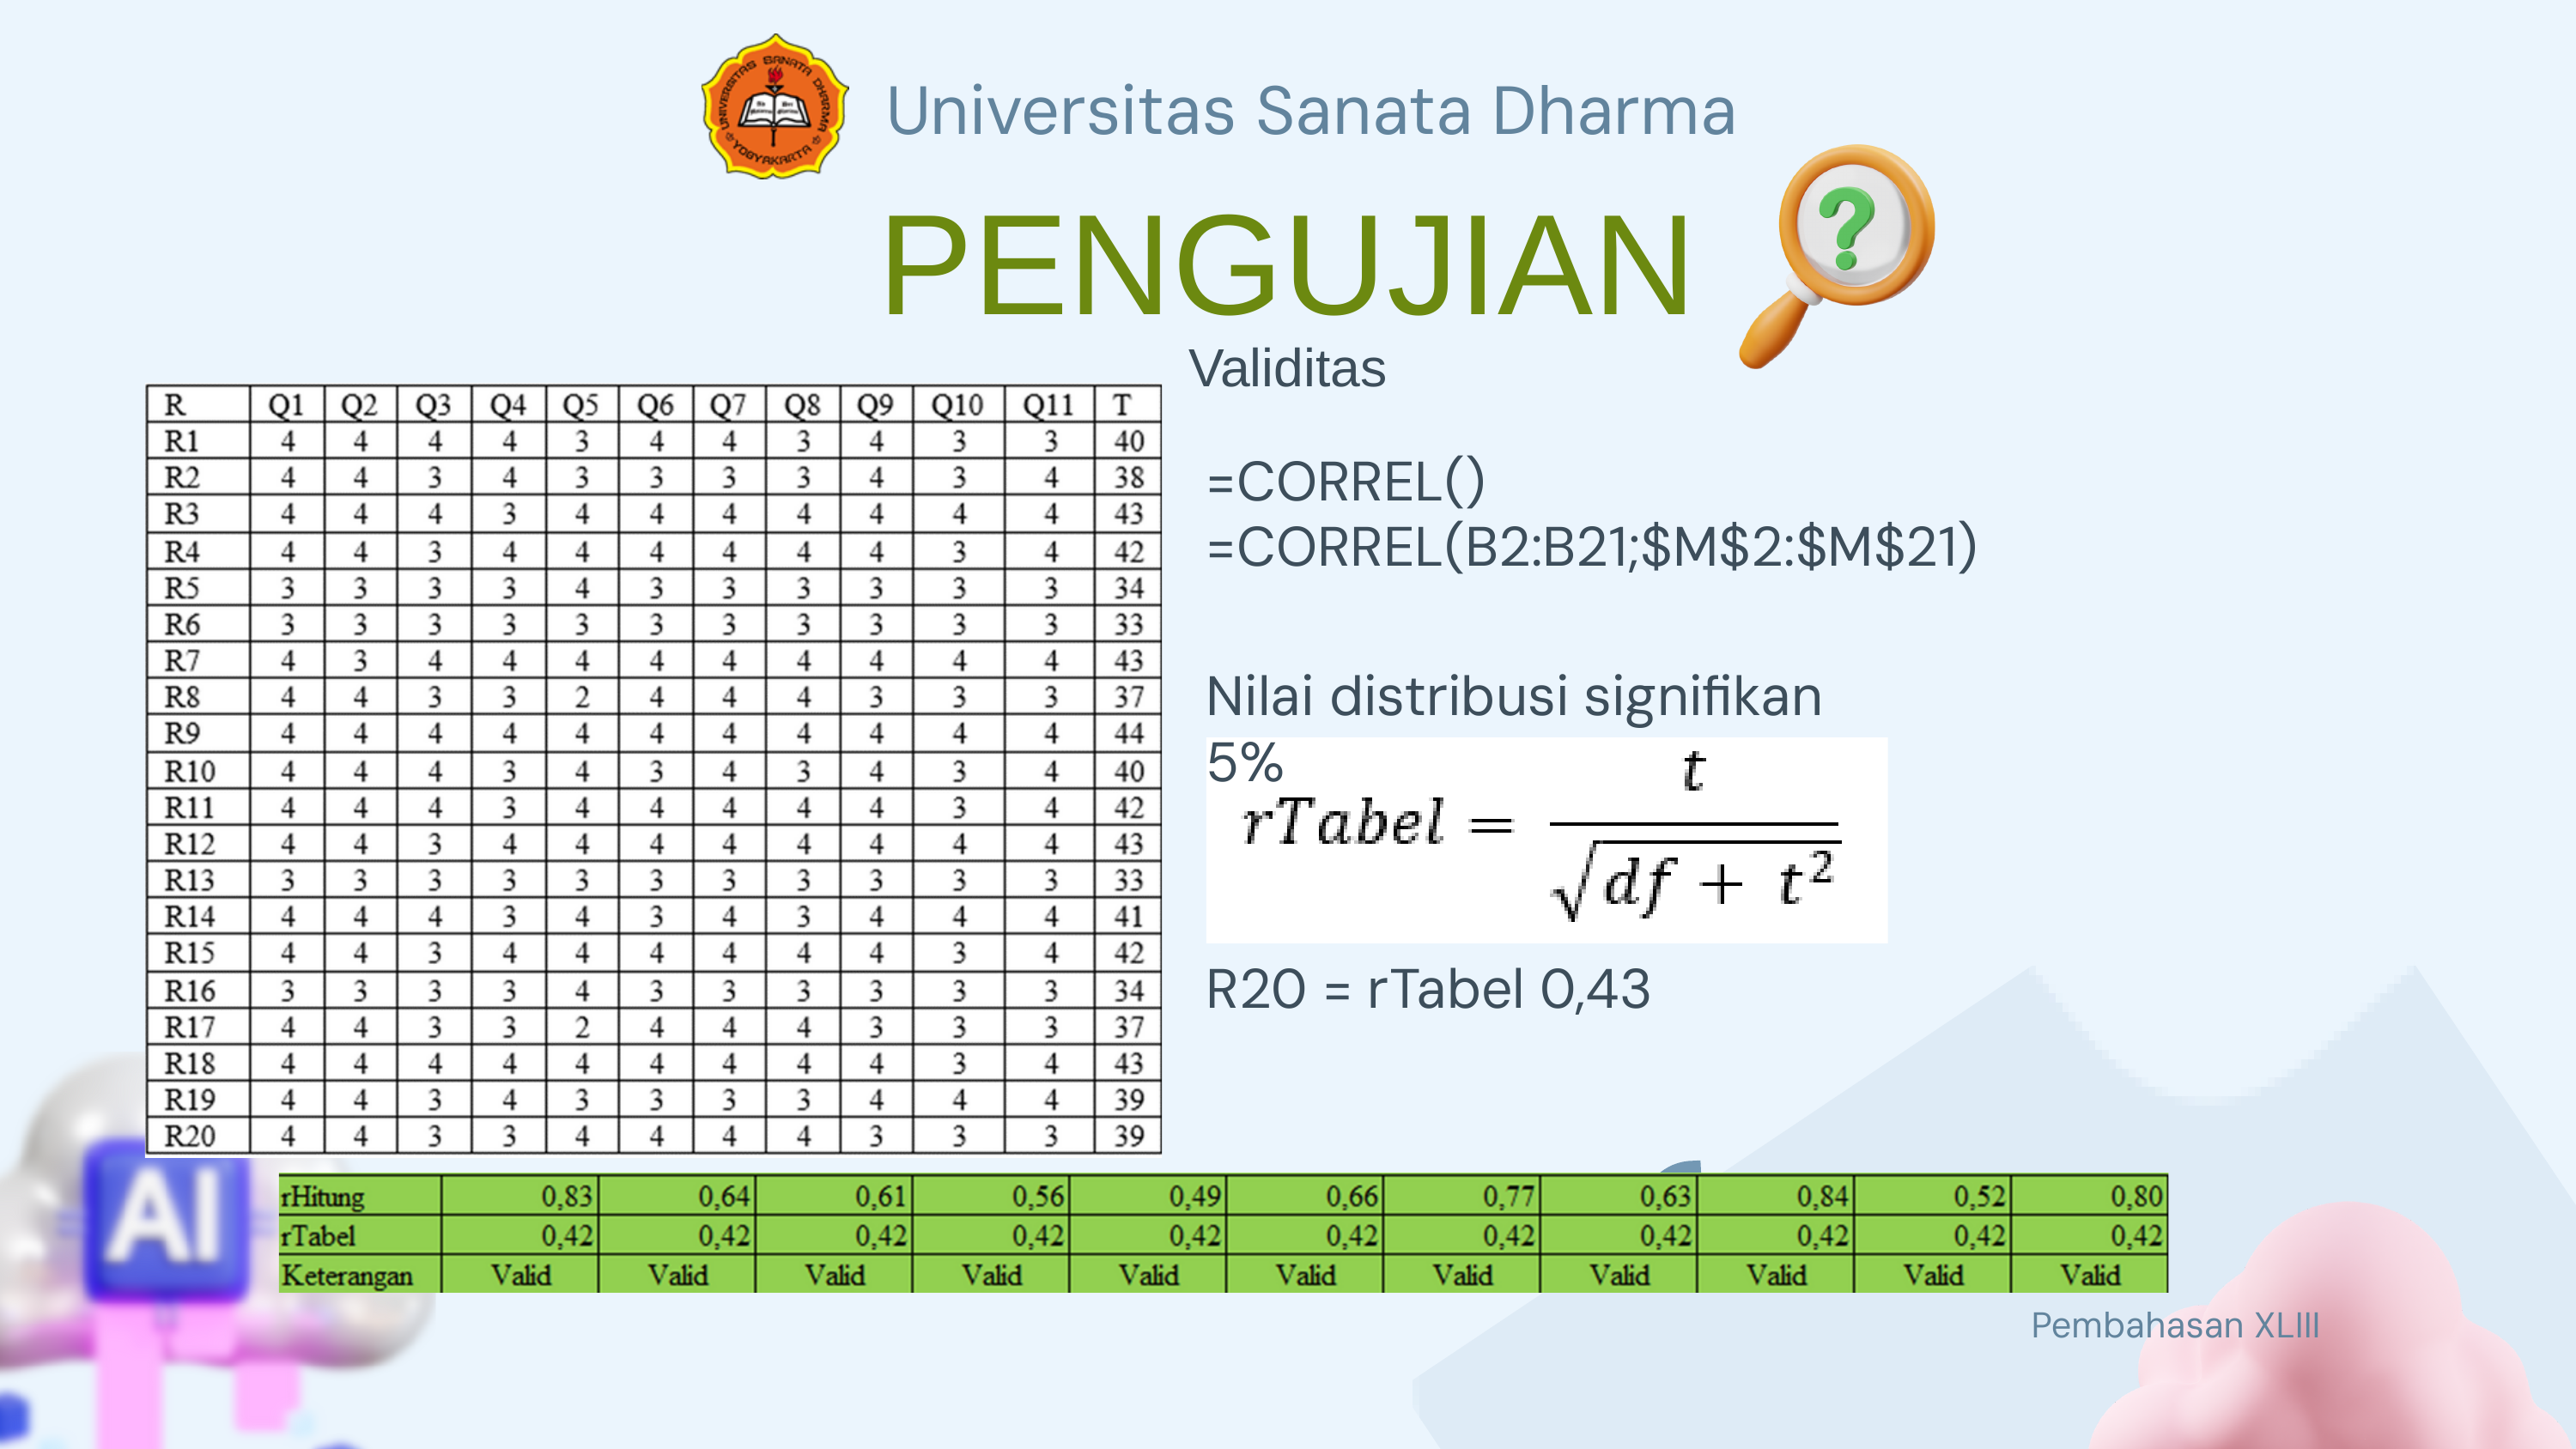

Universitas Sanata Dharma

PENGUJIAN
Validitas

=CORREL()
=CORREL(B2:B21;$M$2:$M$21)
Nilai distribusi signifikan 5%

R20 = rTabel 0,43

Pembahasan XLIII